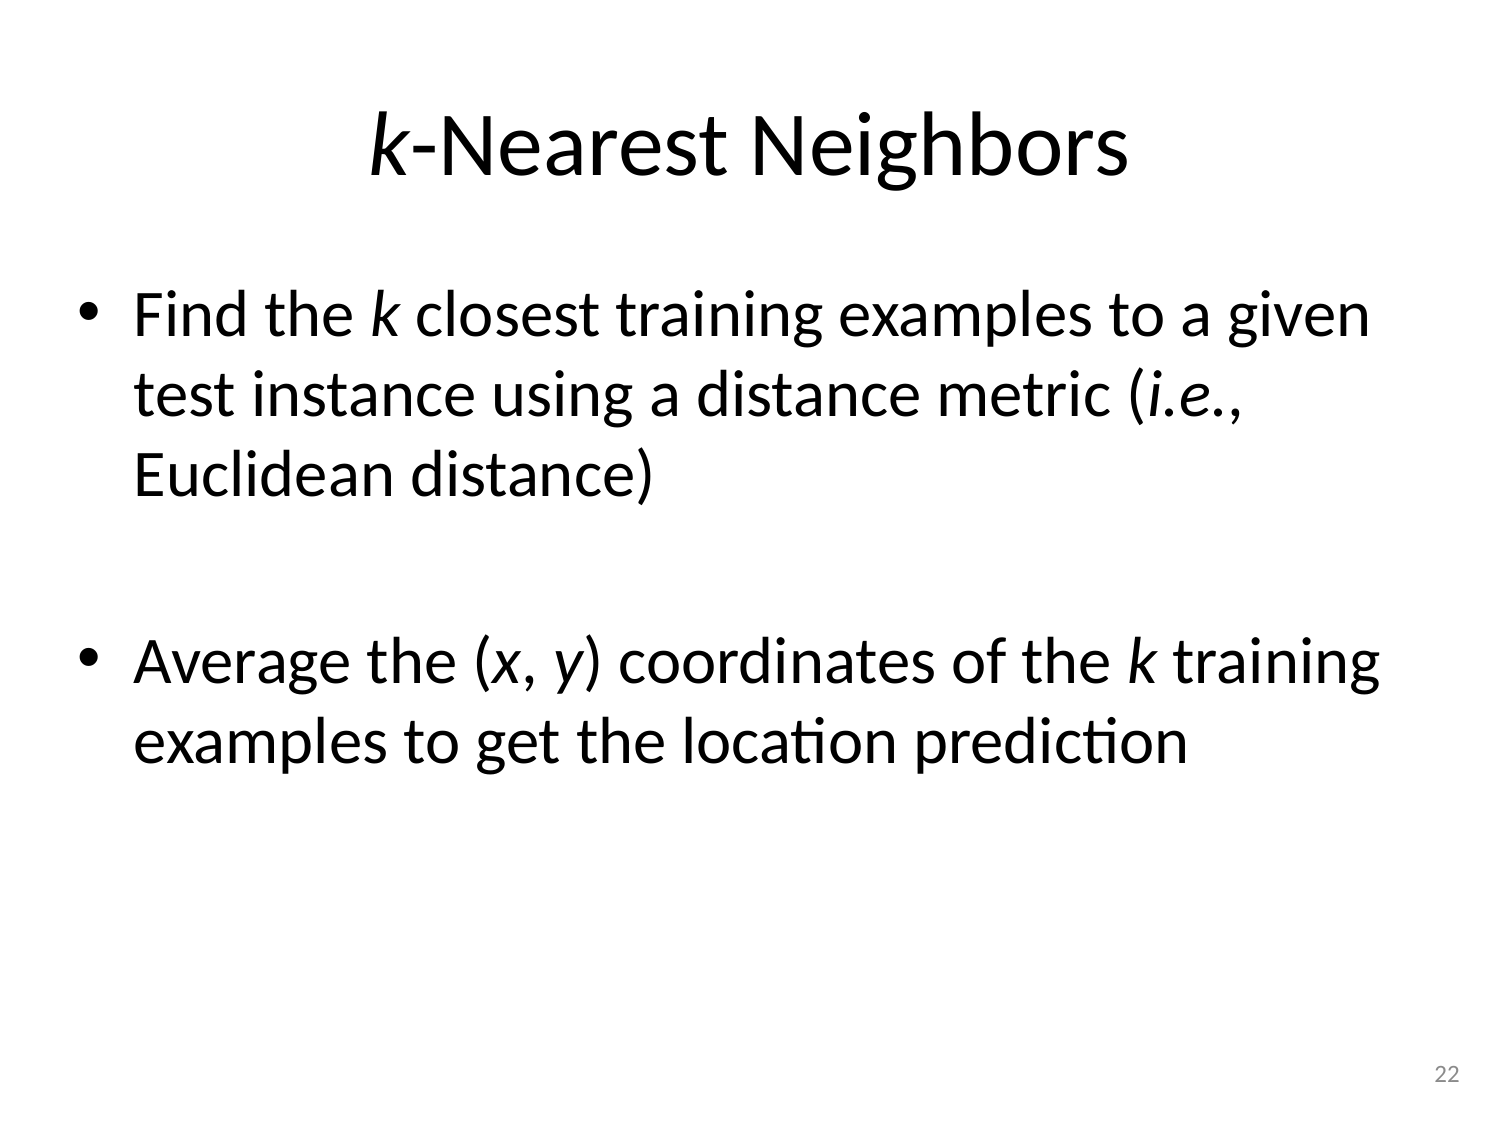

# k-Nearest Neighbors
Find the k closest training examples to a given test instance using a distance metric (i.e., Euclidean distance)

Average the (x, y) coordinates of the k training examples to get the location prediction
22